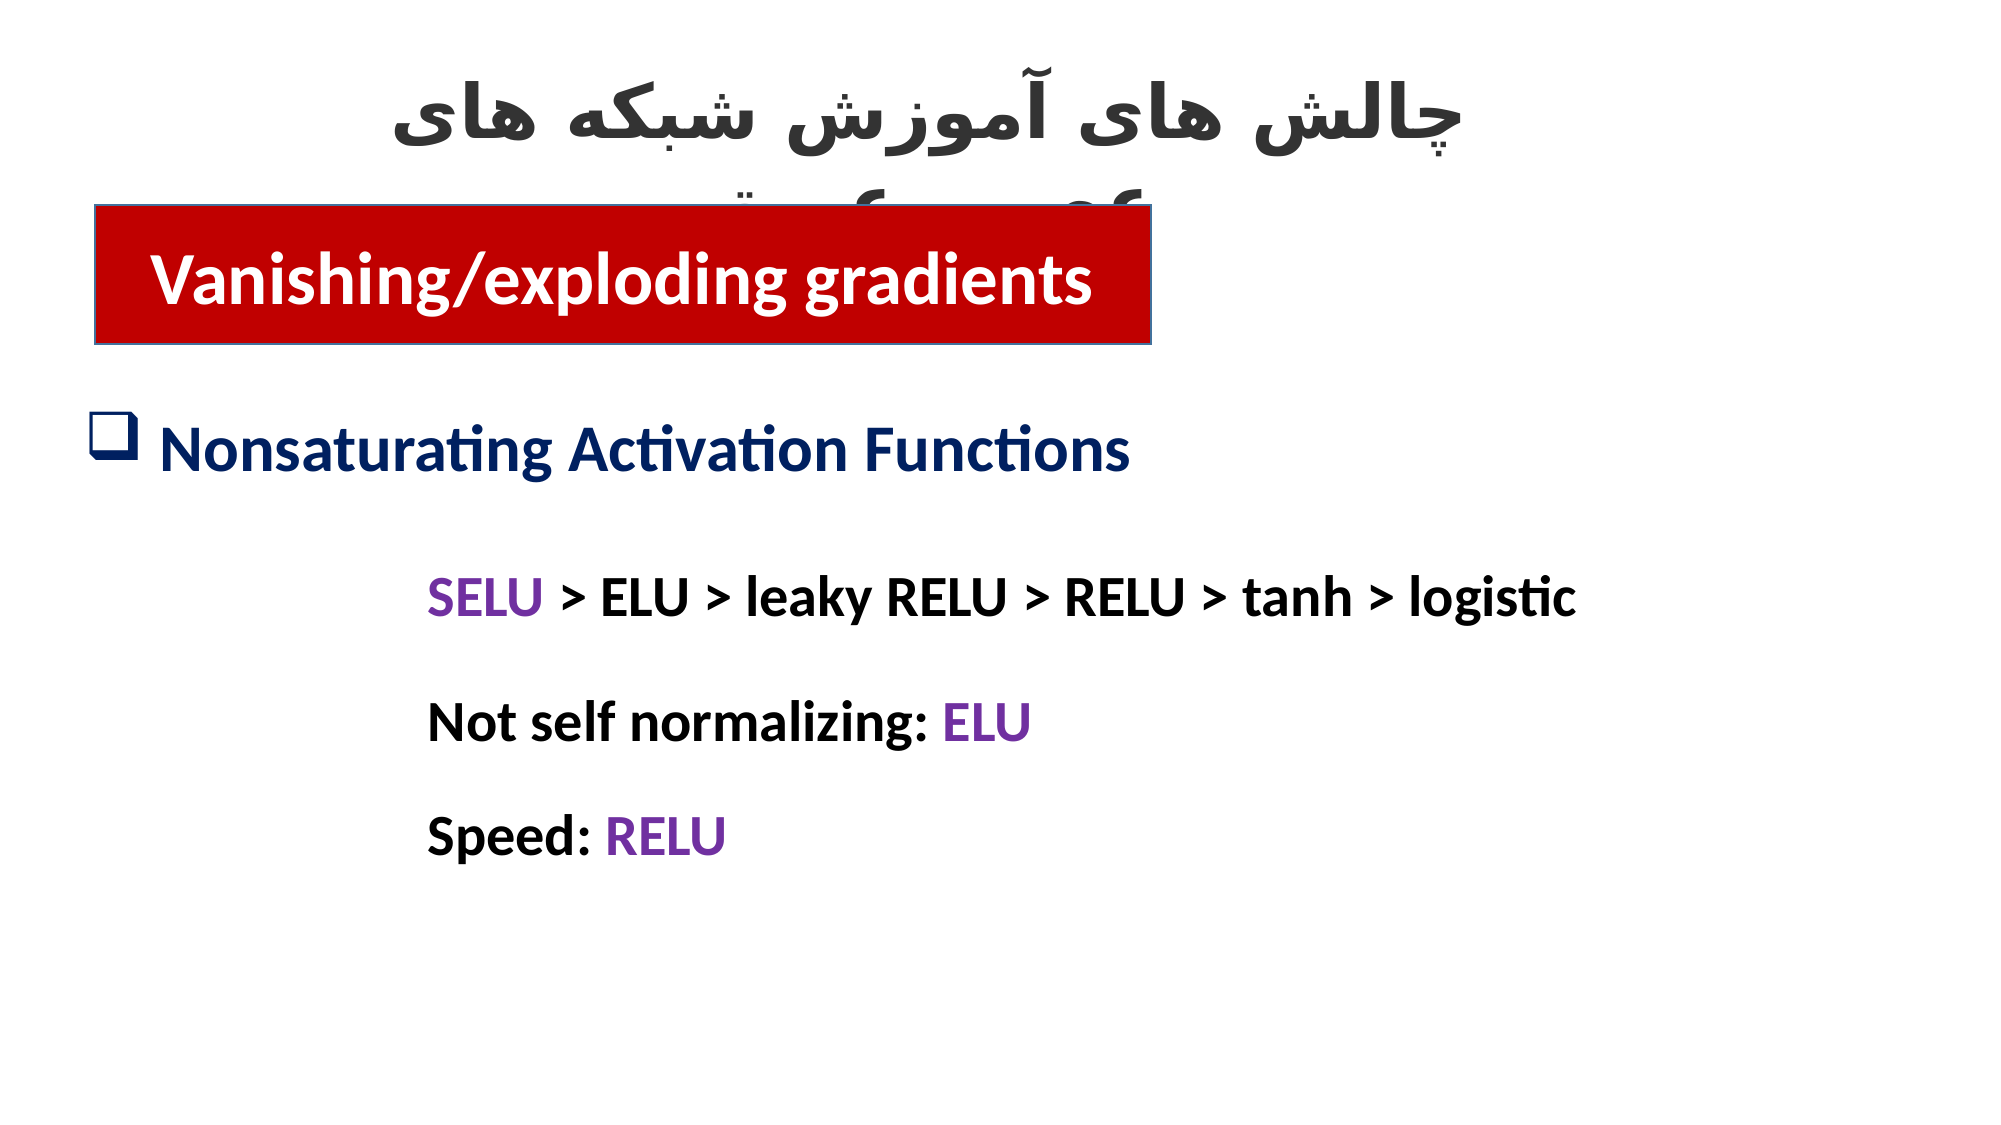

چالش های آموزش شبکه های عصبی عمیق
Vanishing/exploding gradients
 Nonsaturating Activation Functions

SELU > ELU > leaky RELU > RELU > tanh > logistic
|  |
| --- |
Not self normalizing: ELU
Speed: RELU